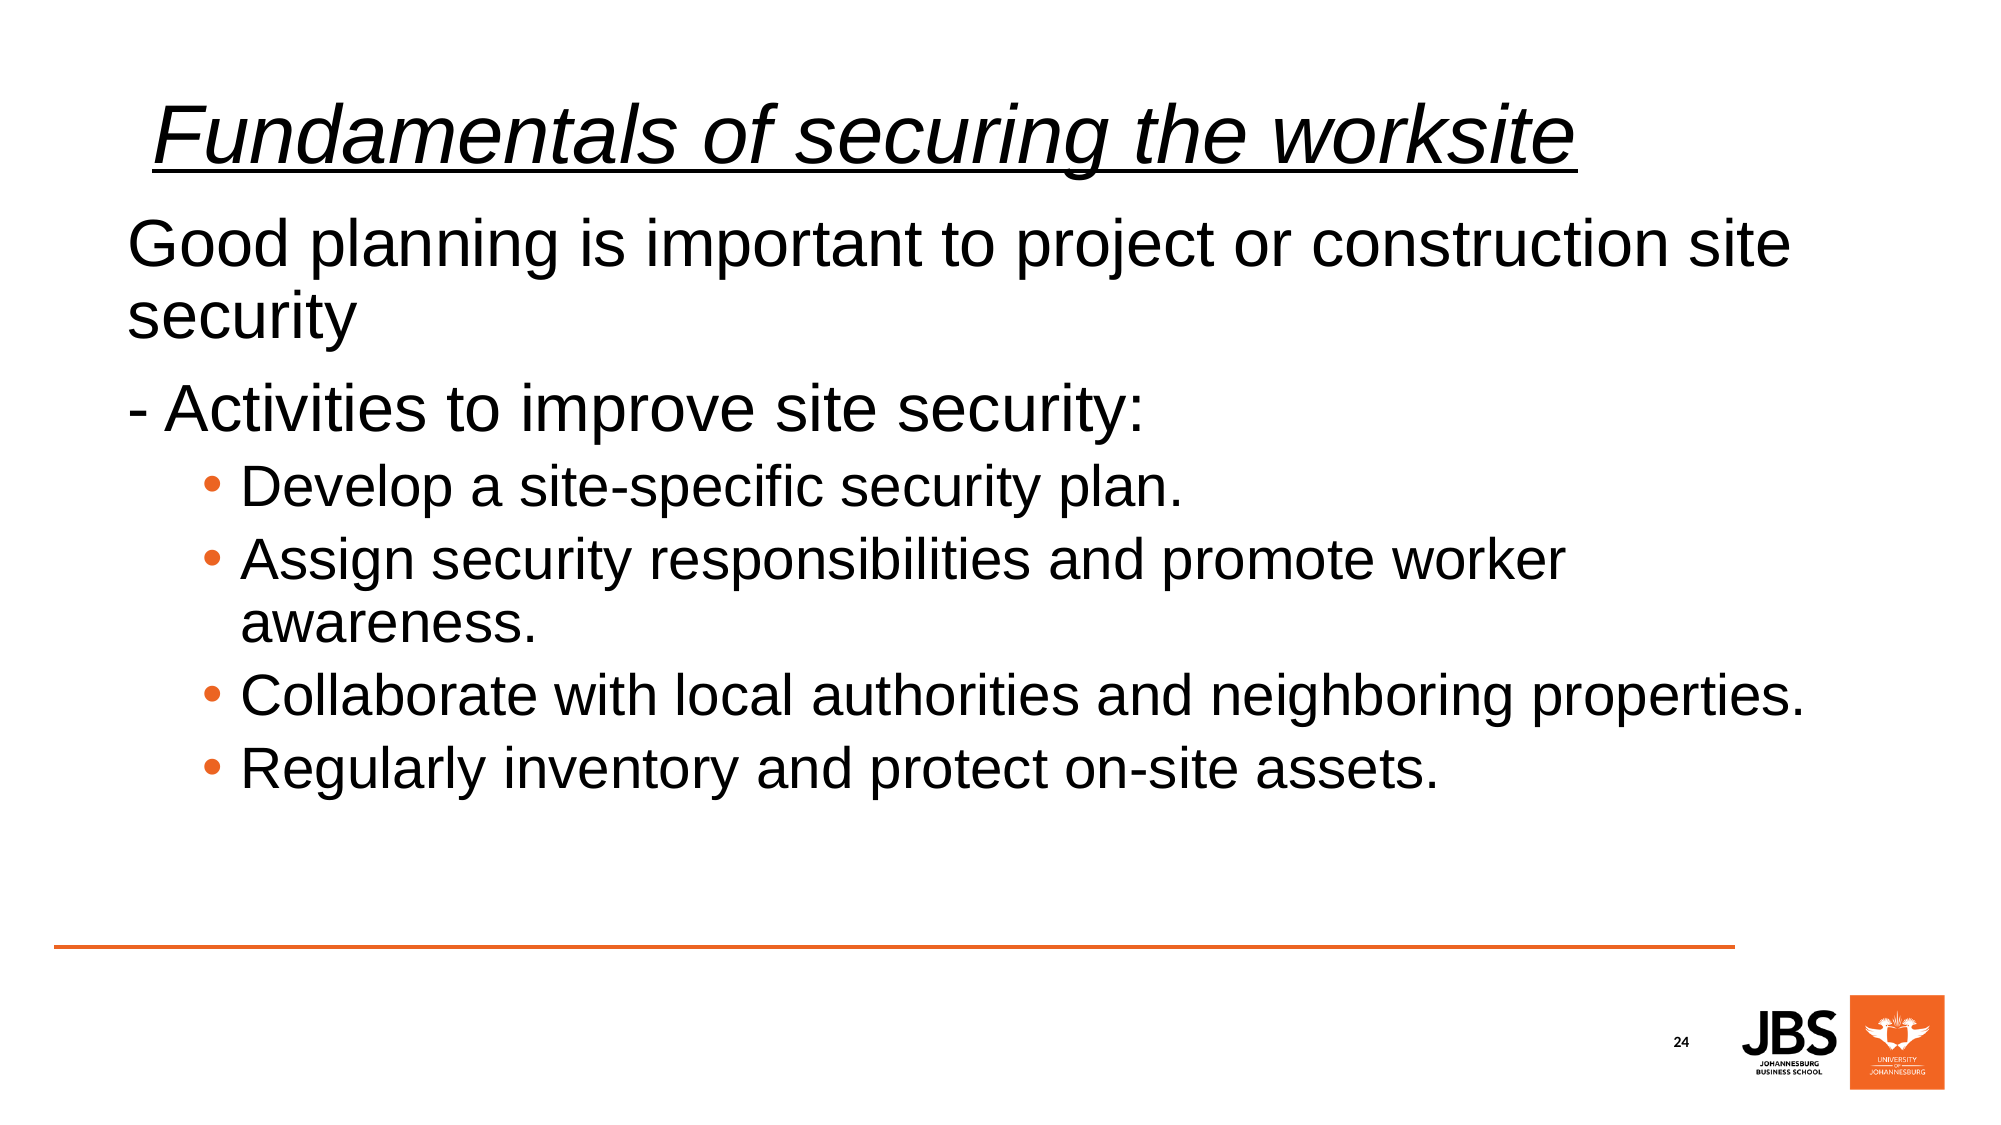

# Fundamentals of securing the worksite
Good planning is important to project or construction site security
- Activities to improve site security:
Develop a site-specific security plan.
Assign security responsibilities and promote worker awareness.
Collaborate with local authorities and neighboring properties.
Regularly inventory and protect on-site assets.